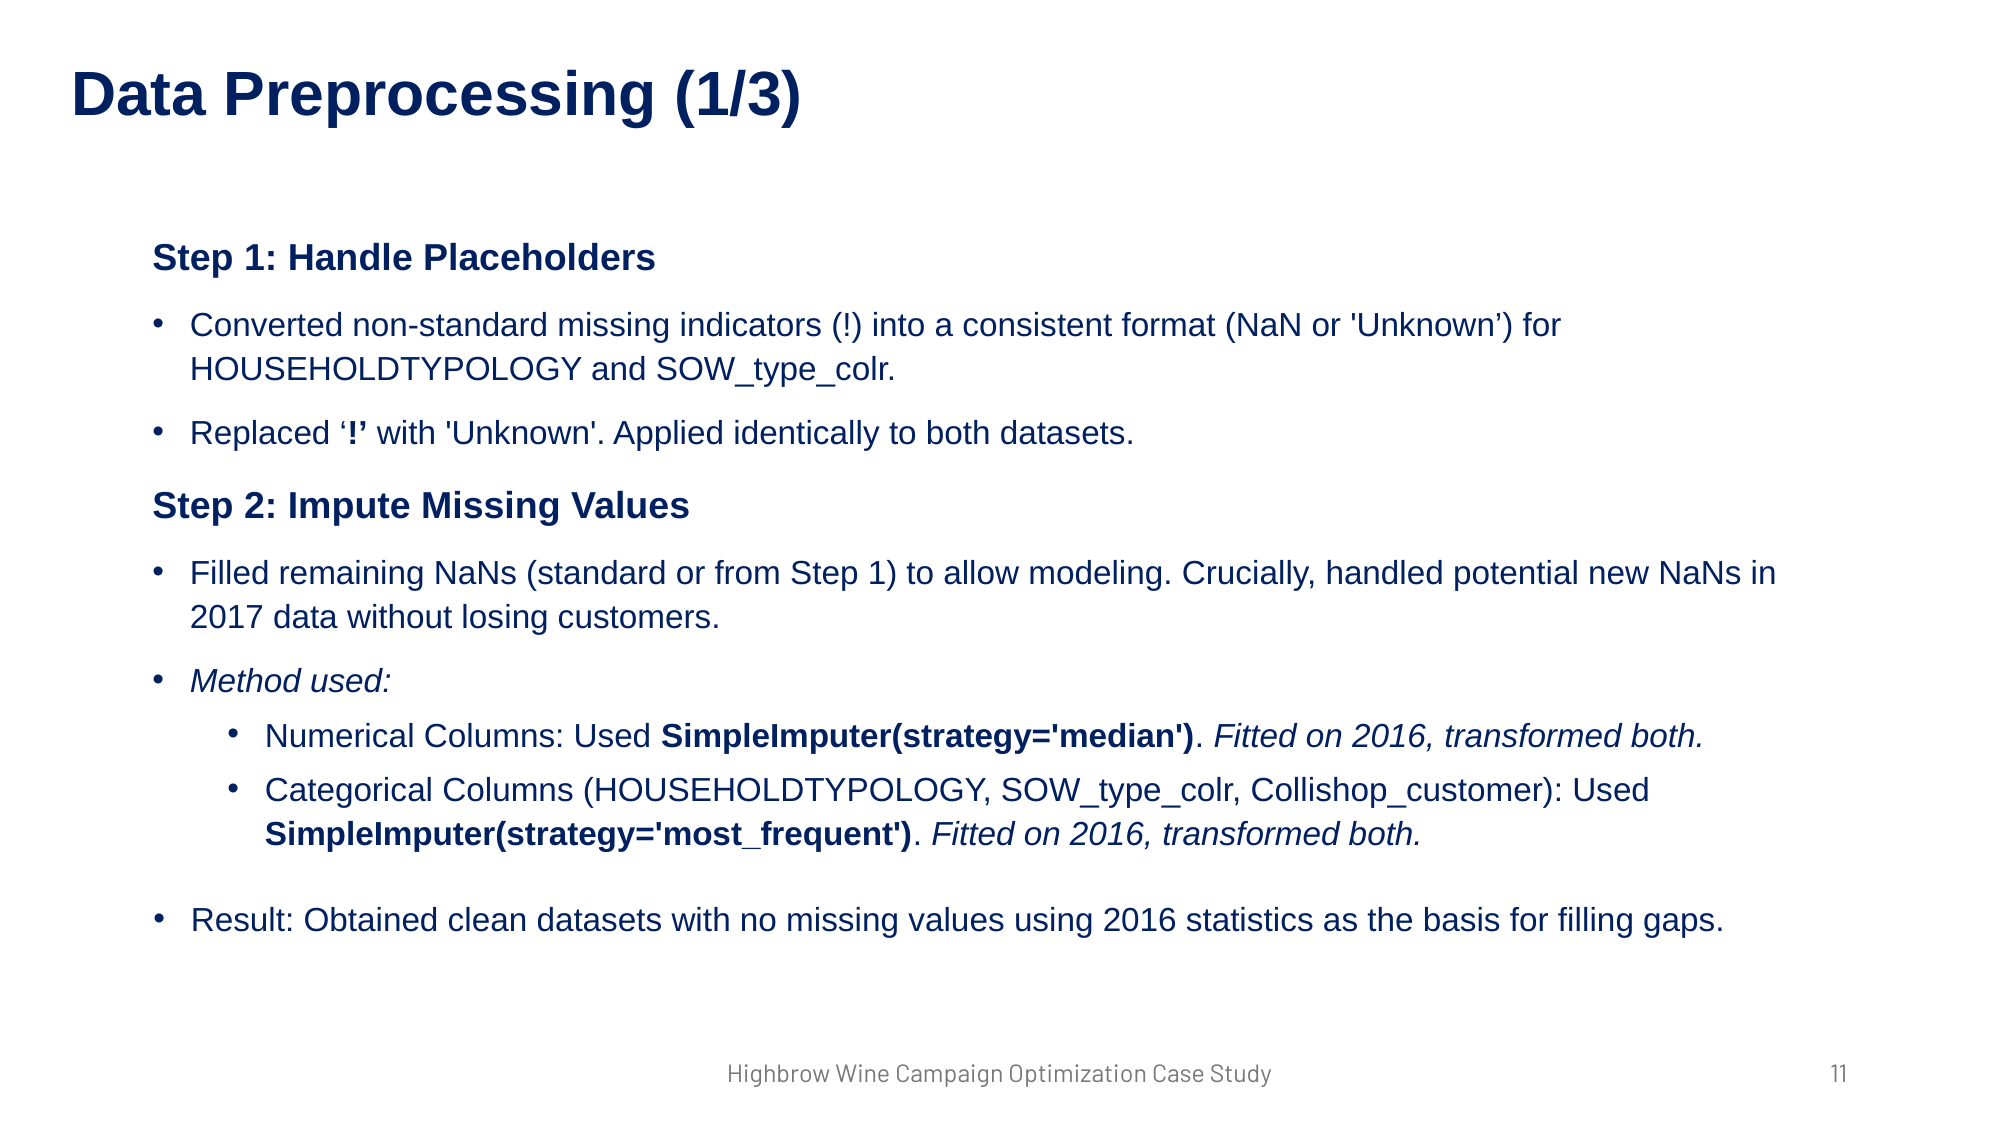

Data Preprocessing (1/3)
Step 1: Handle Placeholders
Converted non-standard missing indicators (!) into a consistent format (NaN or 'Unknown’) for HOUSEHOLDTYPOLOGY and SOW_type_colr.
Replaced ‘!’ with 'Unknown'. Applied identically to both datasets.
Step 2: Impute Missing Values
Filled remaining NaNs (standard or from Step 1) to allow modeling. Crucially, handled potential new NaNs in 2017 data without losing customers.
Method used:
Numerical Columns: Used SimpleImputer(strategy='median'). Fitted on 2016, transformed both.
Categorical Columns (HOUSEHOLDTYPOLOGY, SOW_type_colr, Collishop_customer): Used SimpleImputer(strategy='most_frequent'). Fitted on 2016, transformed both.

Result: Obtained clean datasets with no missing values using 2016 statistics as the basis for filling gaps.
Highbrow Wine Campaign Optimization Case Study
11